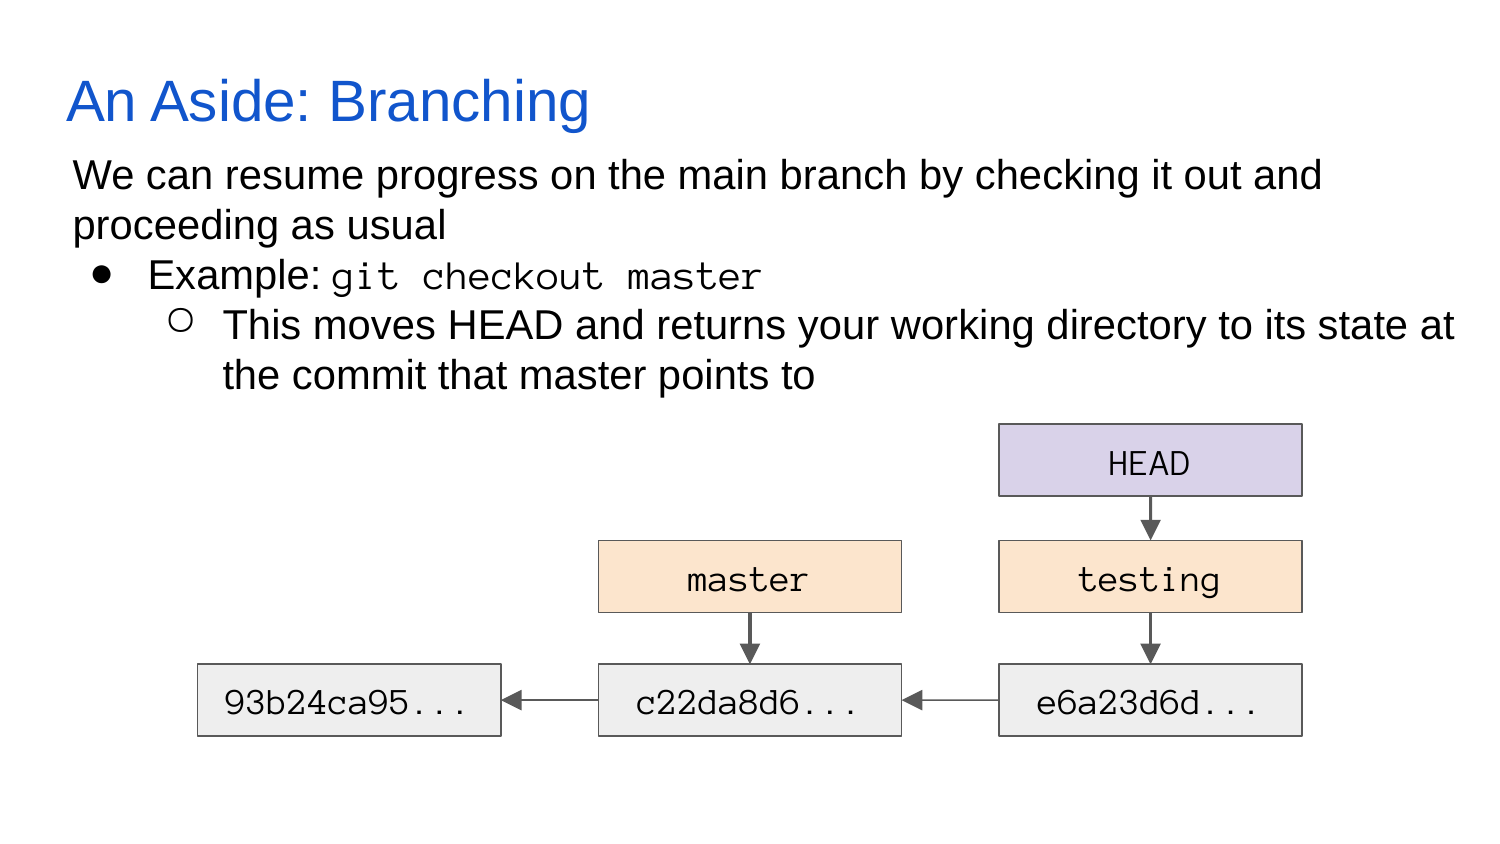

# An Aside: Branching
We can resume progress on the main branch by checking it out and proceeding as usual
Example: git checkout master
This moves HEAD and returns your working directory to its state at the commit that master points to
HEAD
testing
master
93b24ca95...
c22da8d6...
e6a23d6d...